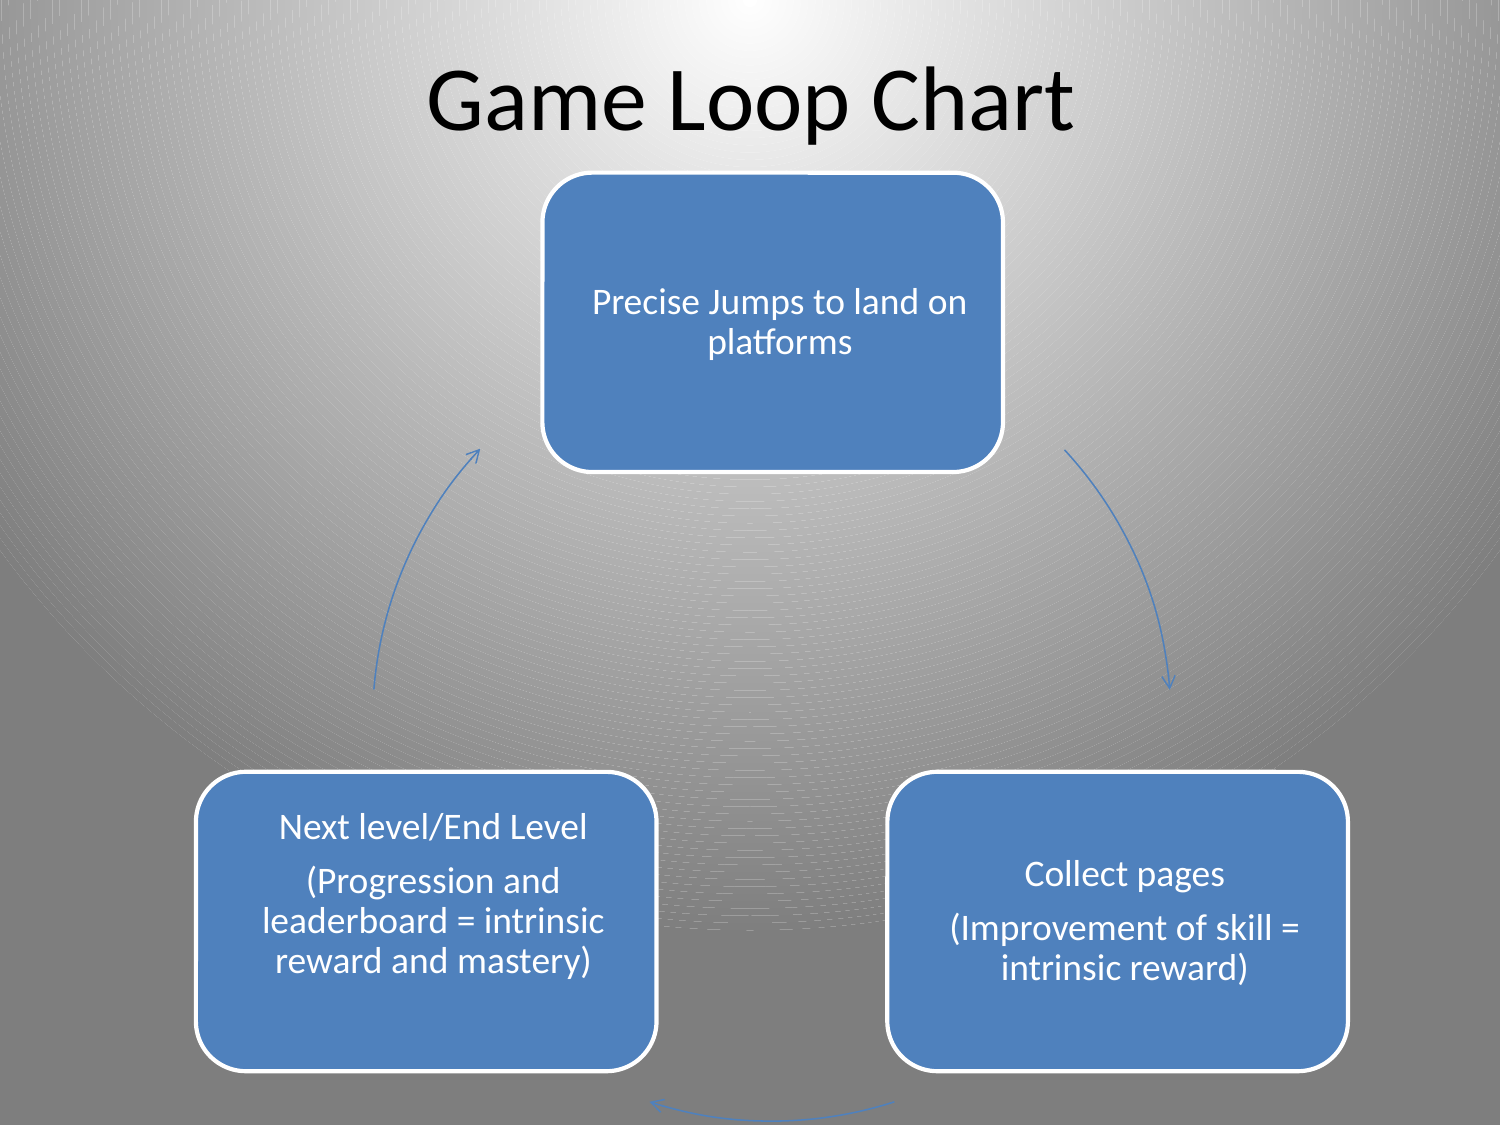

# Game Loop Chart
Precise Jumps to land on platforms
Collect pages
(Improvement of skill = intrinsic reward)
Next level/End Level
(Progression and leaderboard = intrinsic reward and mastery)